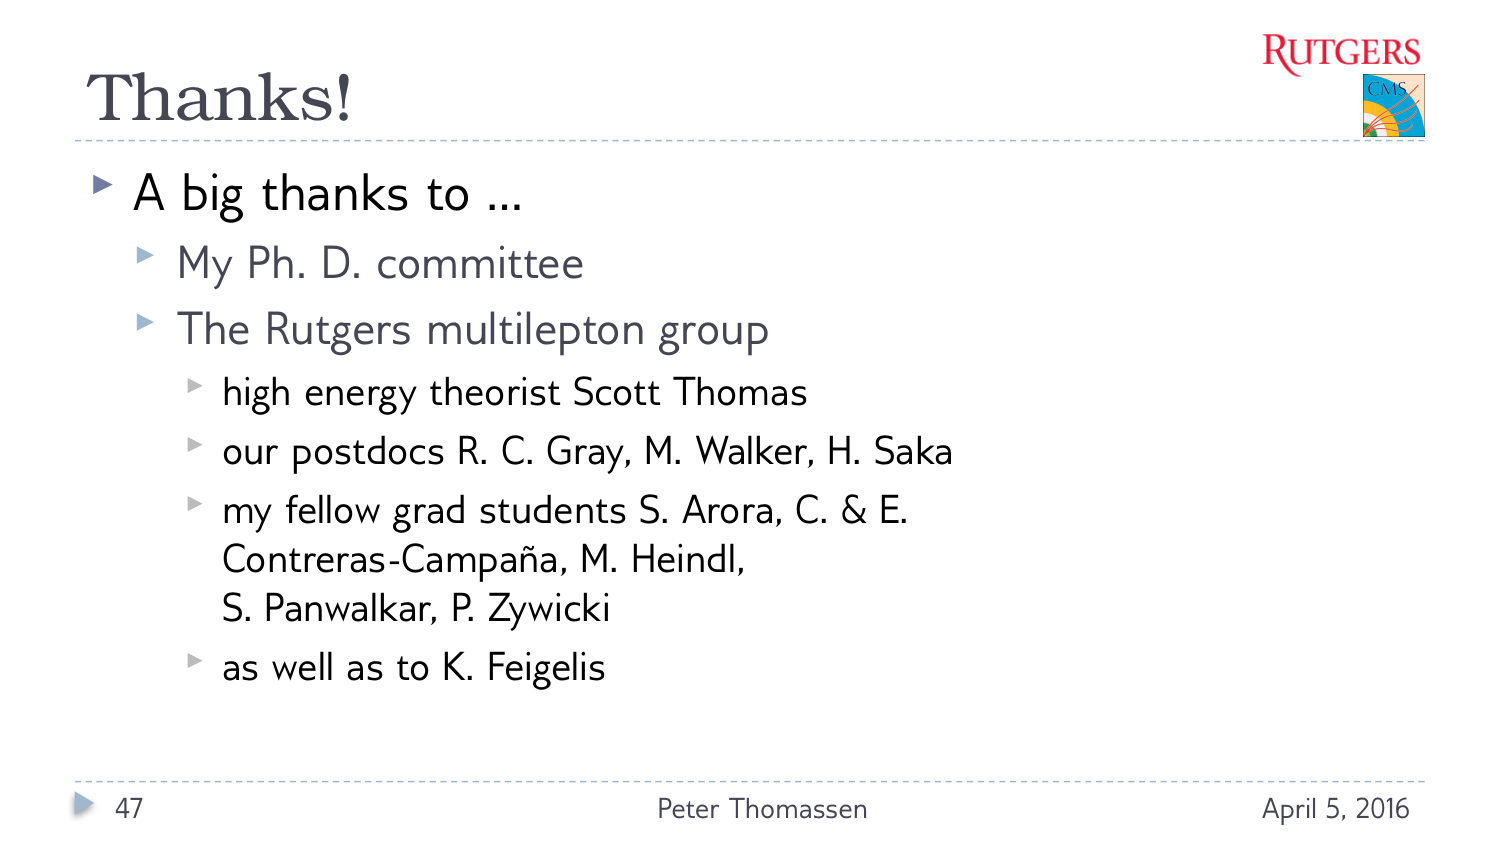

# Thanks!
A big thanks to …
My Ph. D. committee
The Rutgers multilepton group
high energy theorist Scott Thomas
our postdocs R. C. Gray, M. Walker, H. Saka
my fellow grad students S. Arora, C. & E.
Contreras-Campaña, M. Heindl,
S. Panwalkar, P. Zywicki
as well as to K. Feigelis

47
Peter Thomassen
April 5, 2016